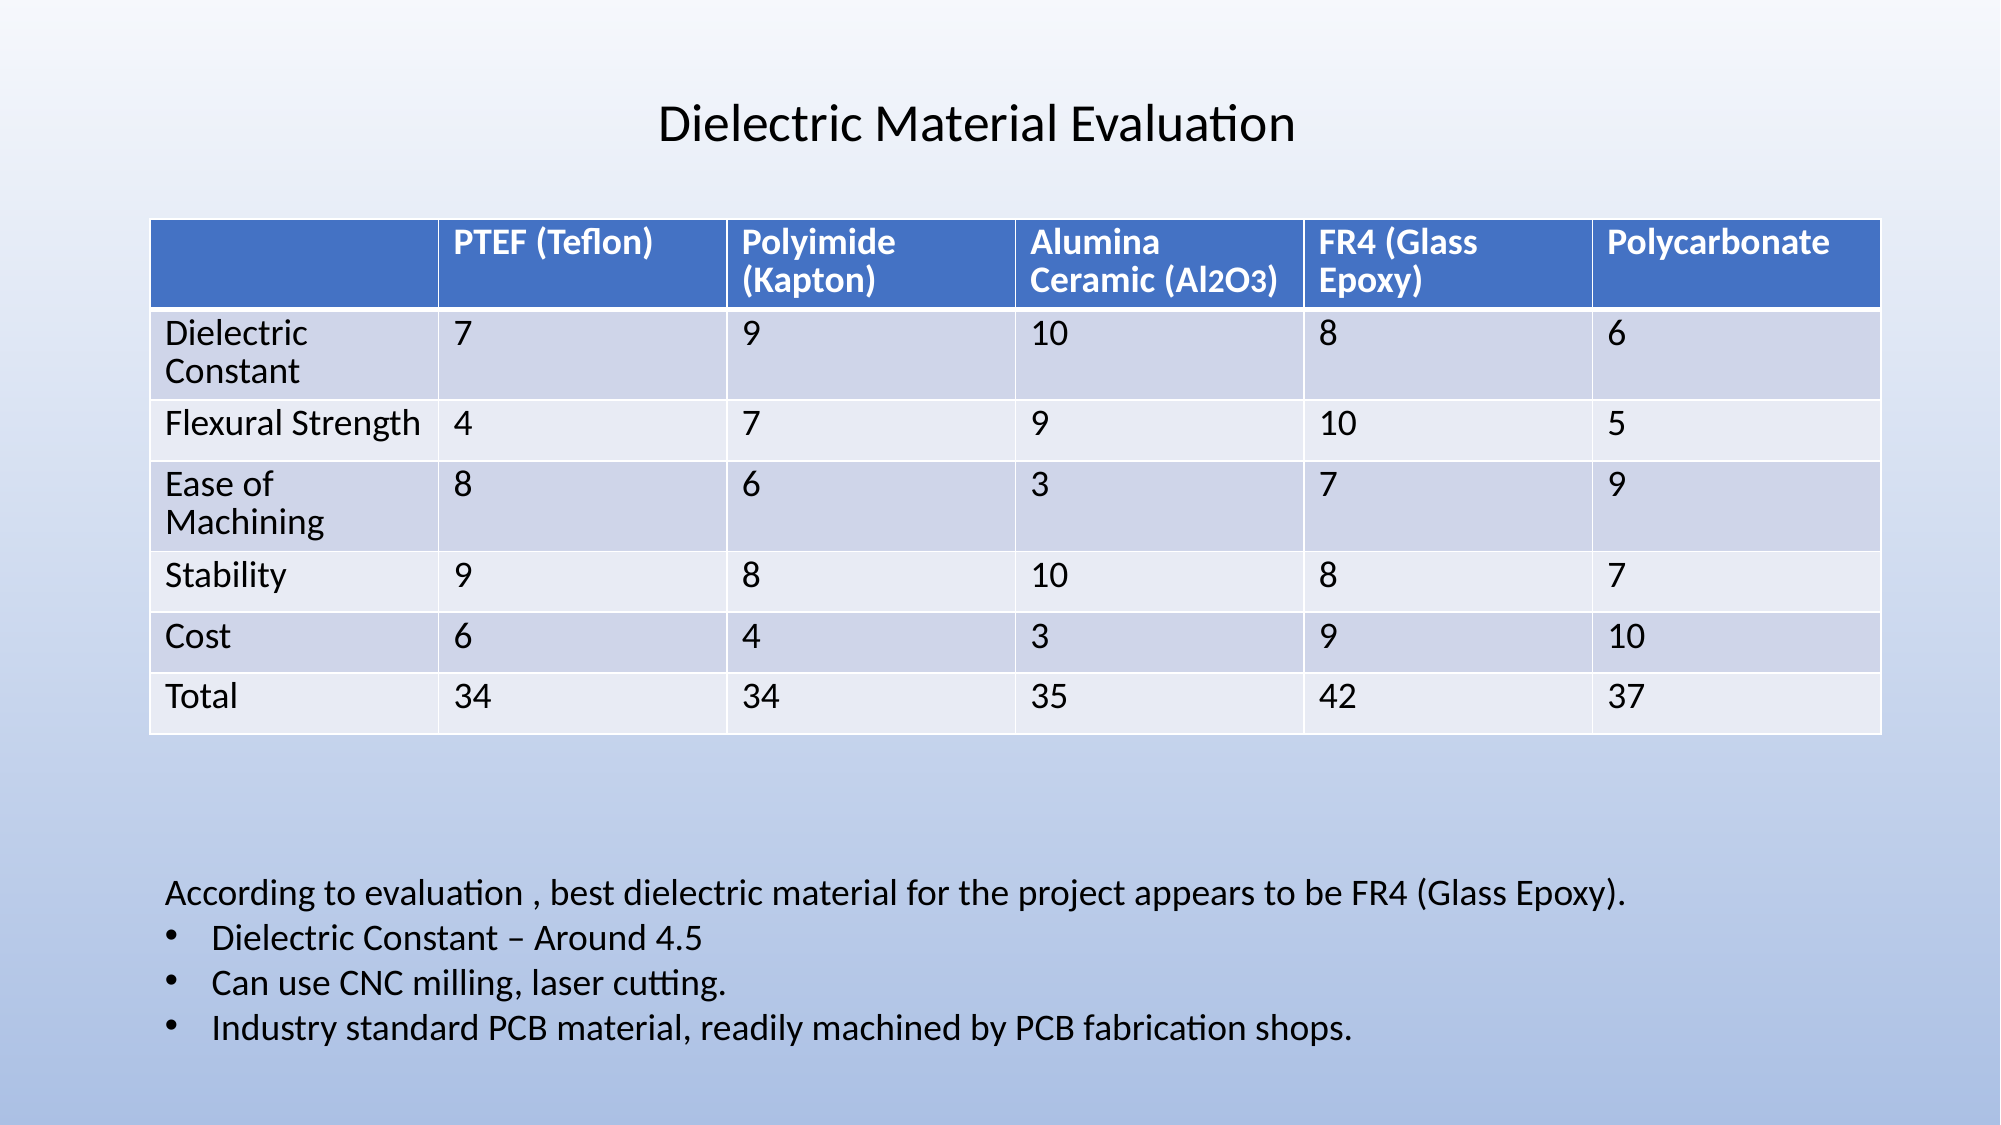

# Dielectric Material Evaluation
|  | PTEF (Teflon) | Polyimide (Kapton) | Alumina Ceramic (Al2O3) | FR4 (Glass Epoxy) | Polycarbonate |
| --- | --- | --- | --- | --- | --- |
| Dielectric Constant | 7 | 9 | 10 | 8 | 6 |
| Flexural Strength | 4 | 7 | 9 | 10 | 5 |
| Ease of Machining | 8 | 6 | 3 | 7 | 9 |
| Stability | 9 | 8 | 10 | 8 | 7 |
| Cost | 6 | 4 | 3 | 9 | 10 |
| Total | 34 | 34 | 35 | 42 | 37 |
According to evaluation , best dielectric material for the project appears to be FR4 (Glass Epoxy).
Dielectric Constant – Around 4.5
Can use CNC milling, laser cutting.
Industry standard PCB material, readily machined by PCB fabrication shops.